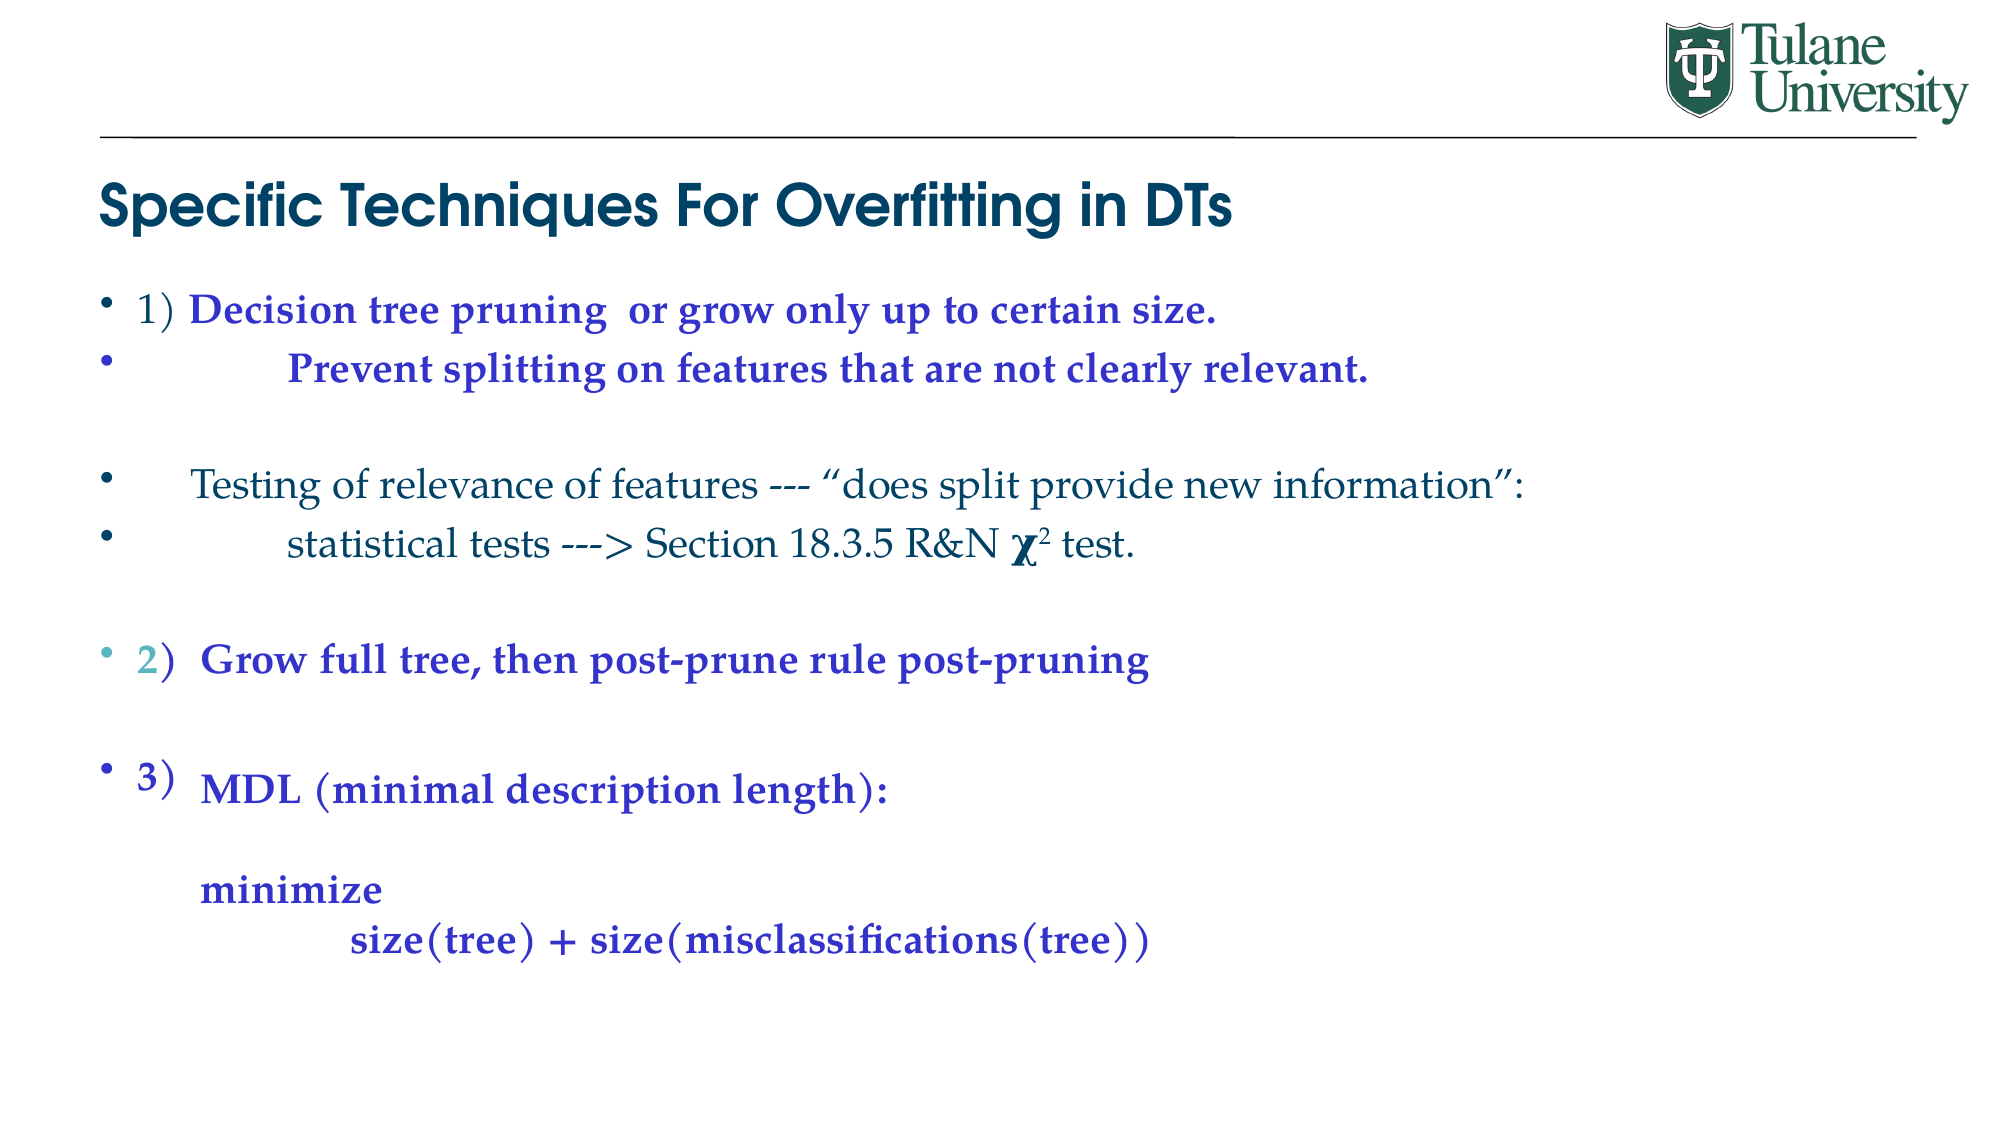

# Specific Techniques For Overfitting in DTs
1) Decision tree pruning  or grow only up to certain size.
	Prevent splitting on features that are not clearly relevant.

     Testing of relevance of features --- “does split provide new information”:
	statistical tests ---> Section 18.3.5 R&N 𝛘2 test.

2)  Grow full tree, then post-prune rule post-pruning

3)

MDL (minimal description length):

minimize
	size(tree) + size(misclassifications(tree))